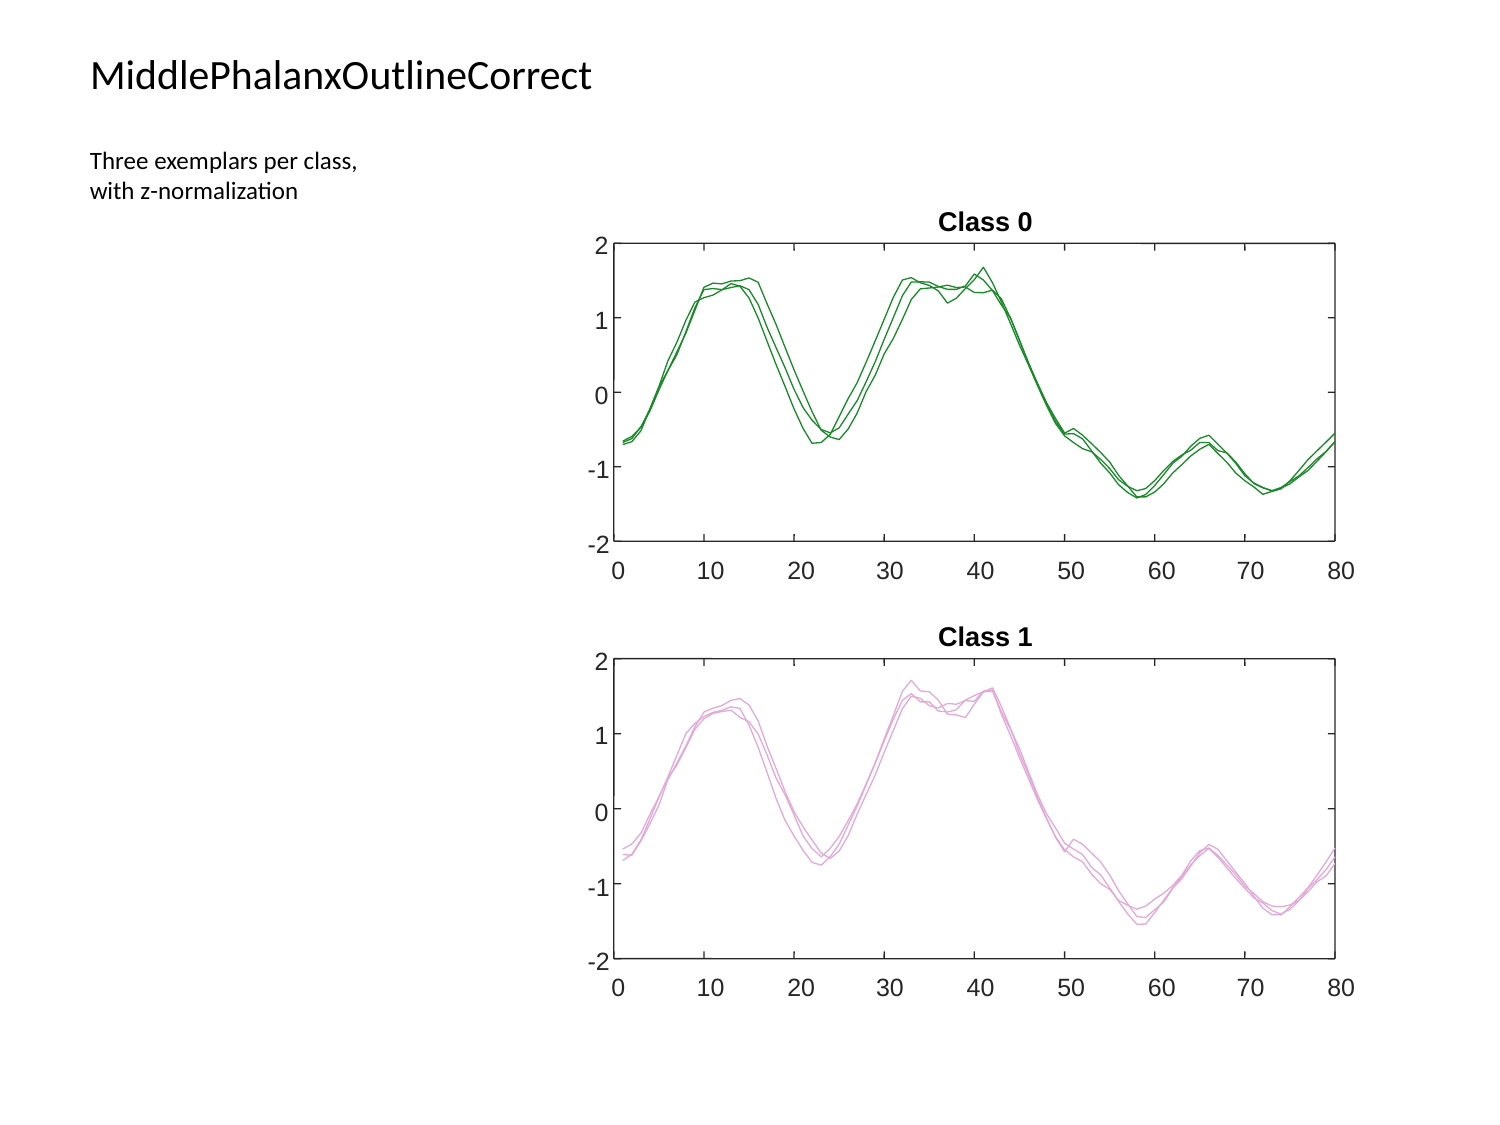

# MiddlePhalanxOutlineCorrect
Three exemplars per class, with z-normalization
Class 0
2

1

0

-1

-2

0
10
20
30
40
50
60
70
80
Class 1
2

1

0

-1

-2

0
10
20
30
40
50
60
70
80